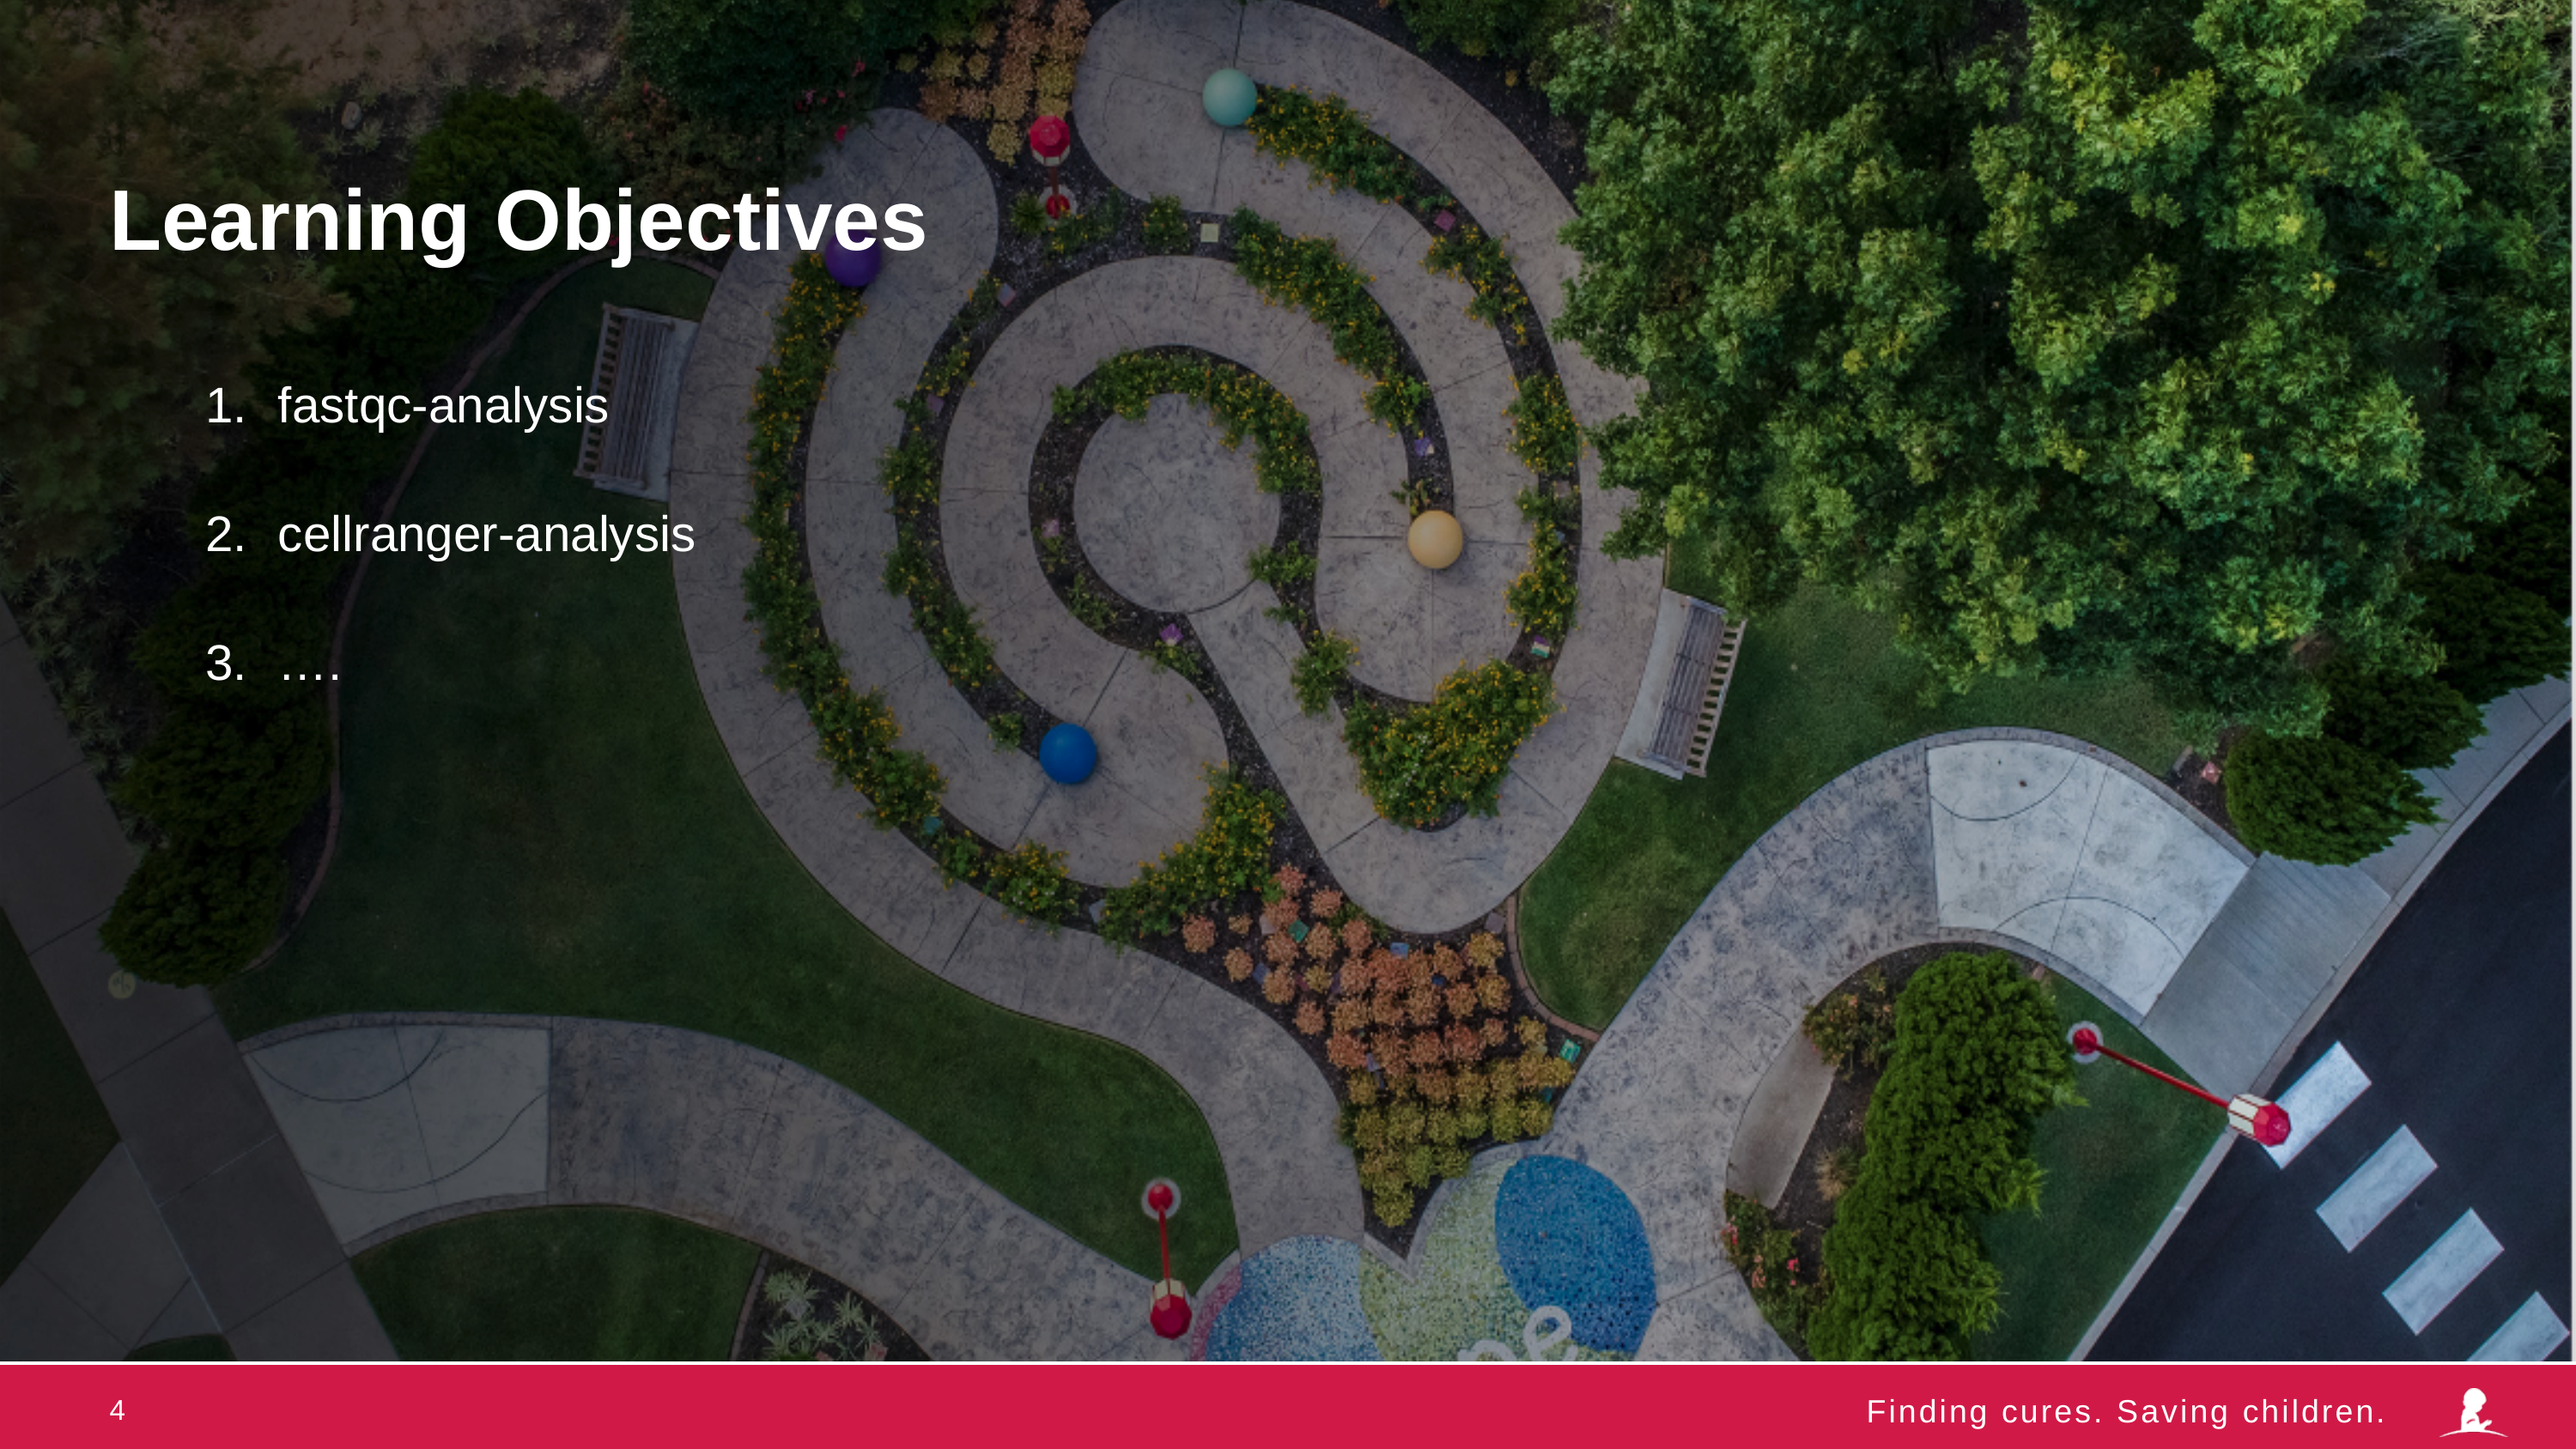

# Learning Objectives
fastqc-analysis
cellranger-analysis
….

4